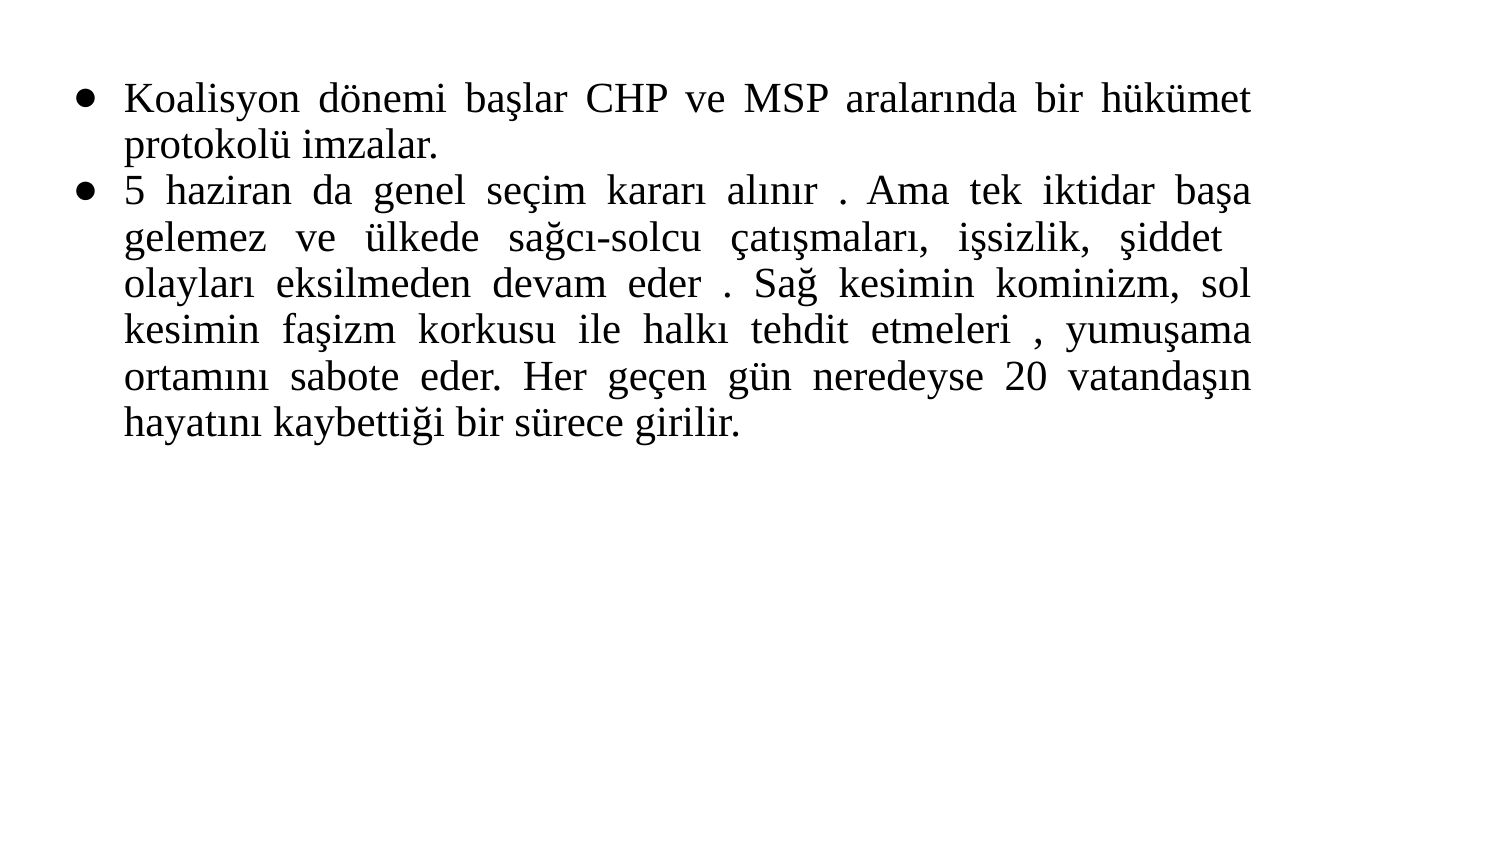

Koalisyon dönemi başlar CHP ve MSP aralarında bir hükümet protokolü imzalar.
5 haziran da genel seçim kararı alınır . Ama tek iktidar başa gelemez ve ülkede sağcı-solcu çatışmaları, işsizlik, şiddet  olayları eksilmeden devam eder . Sağ kesimin kominizm, sol kesimin faşizm korkusu ile halkı tehdit etmeleri , yumuşama ortamını sabote eder. Her geçen gün neredeyse 20 vatandaşın hayatını kaybettiği bir sürece girilir.